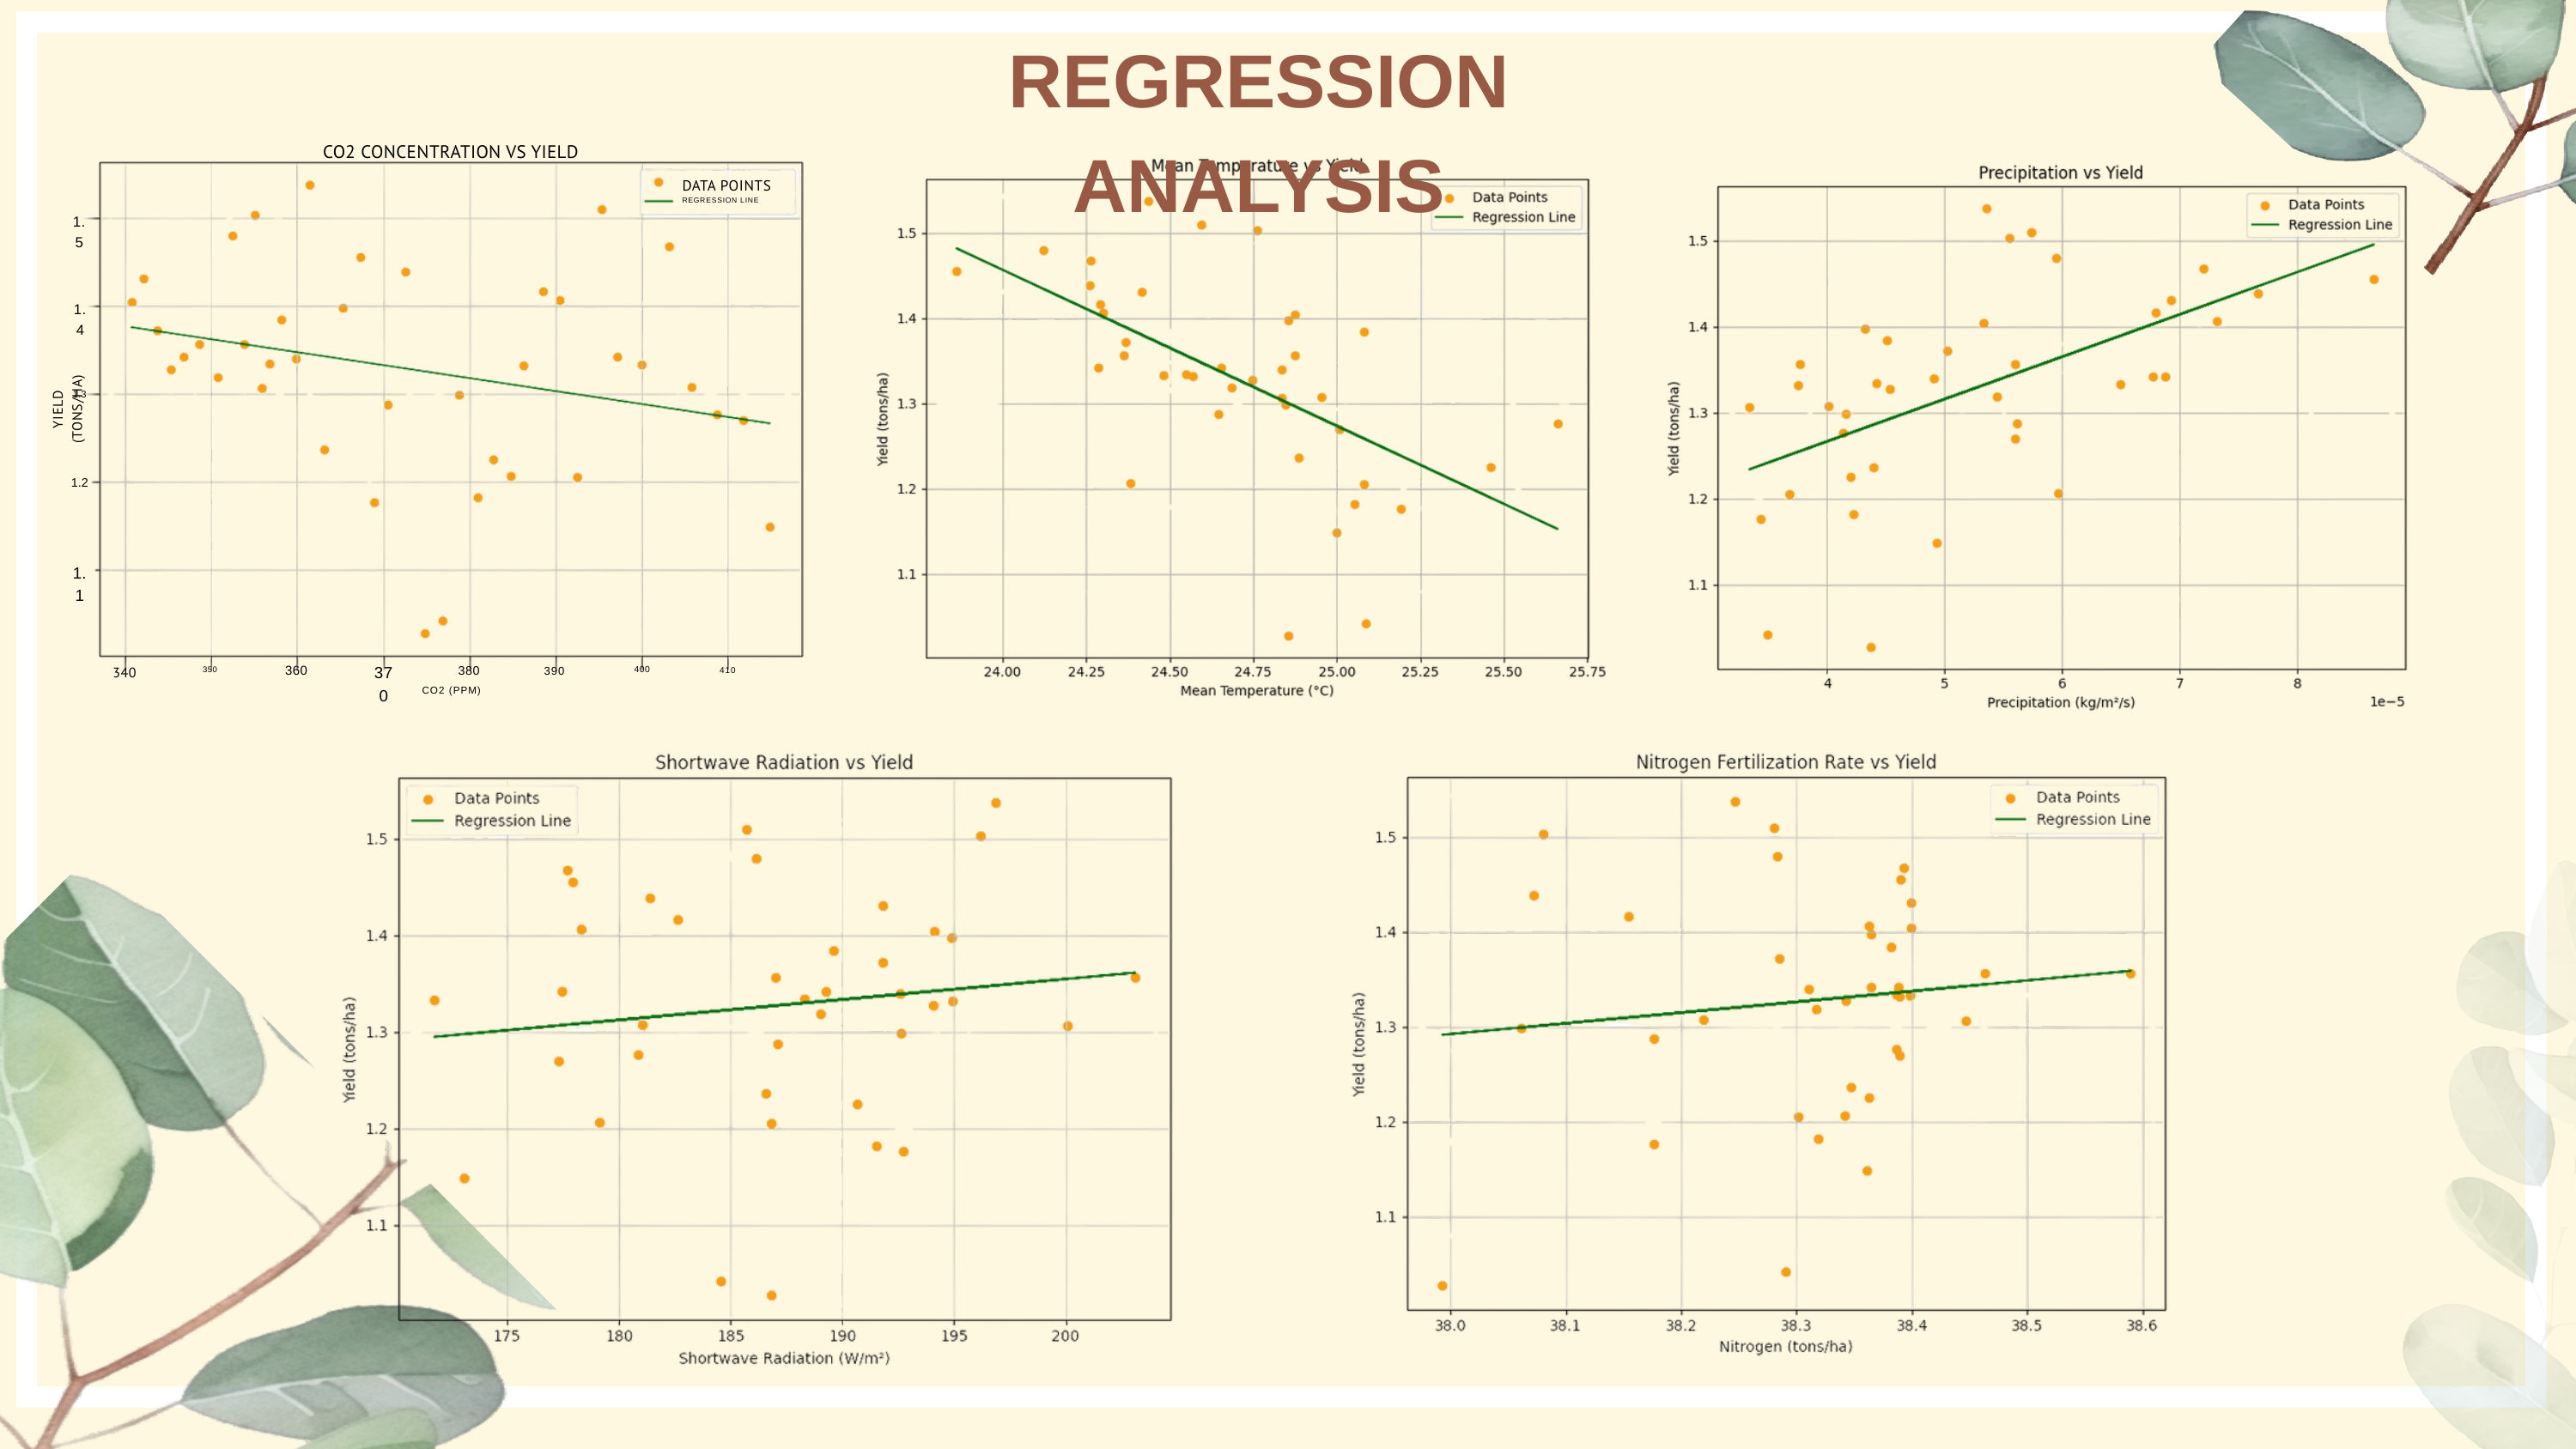

REGRESSION ANALYSIS

CO2 CONCENTRATION VS YIELD

DATA POINTS
REGRESSION LINE
1.5
1.4
1.3
YIELD (TONS/HA)
1.2
1.1
370
360
380
390
340
400
350
410
CO2 (PPM)